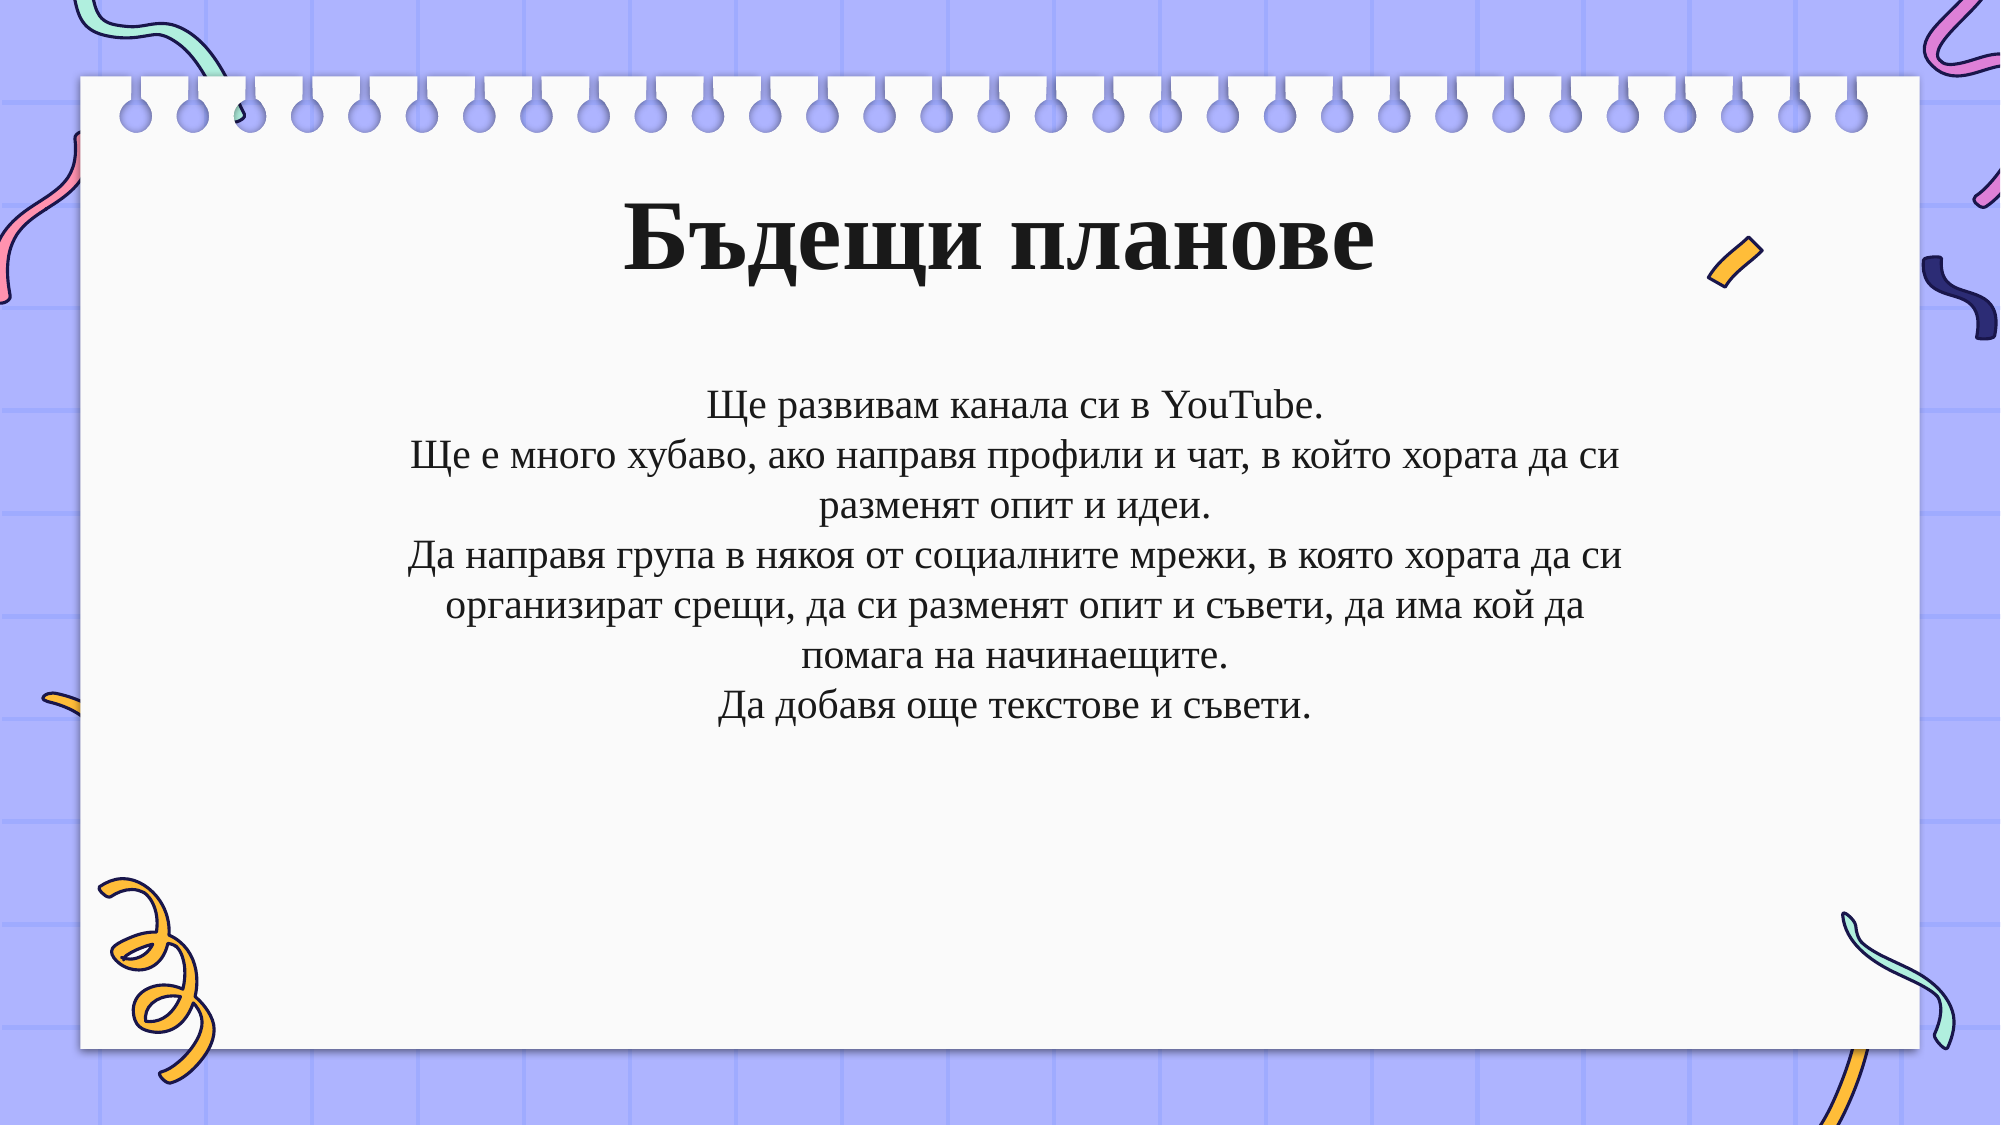

# Бъдещи планове
Ще развивам канала си в YouTube.
Ще е много хубаво, ако направя профили и чат, в който хората да си разменят опит и идеи.
Да направя група в някоя от социалните мрежи, в която хората да си организират срещи, да си разменят опит и съвети, да има кой да помага на начинаещите.
Да добавя още текстове и съвети.